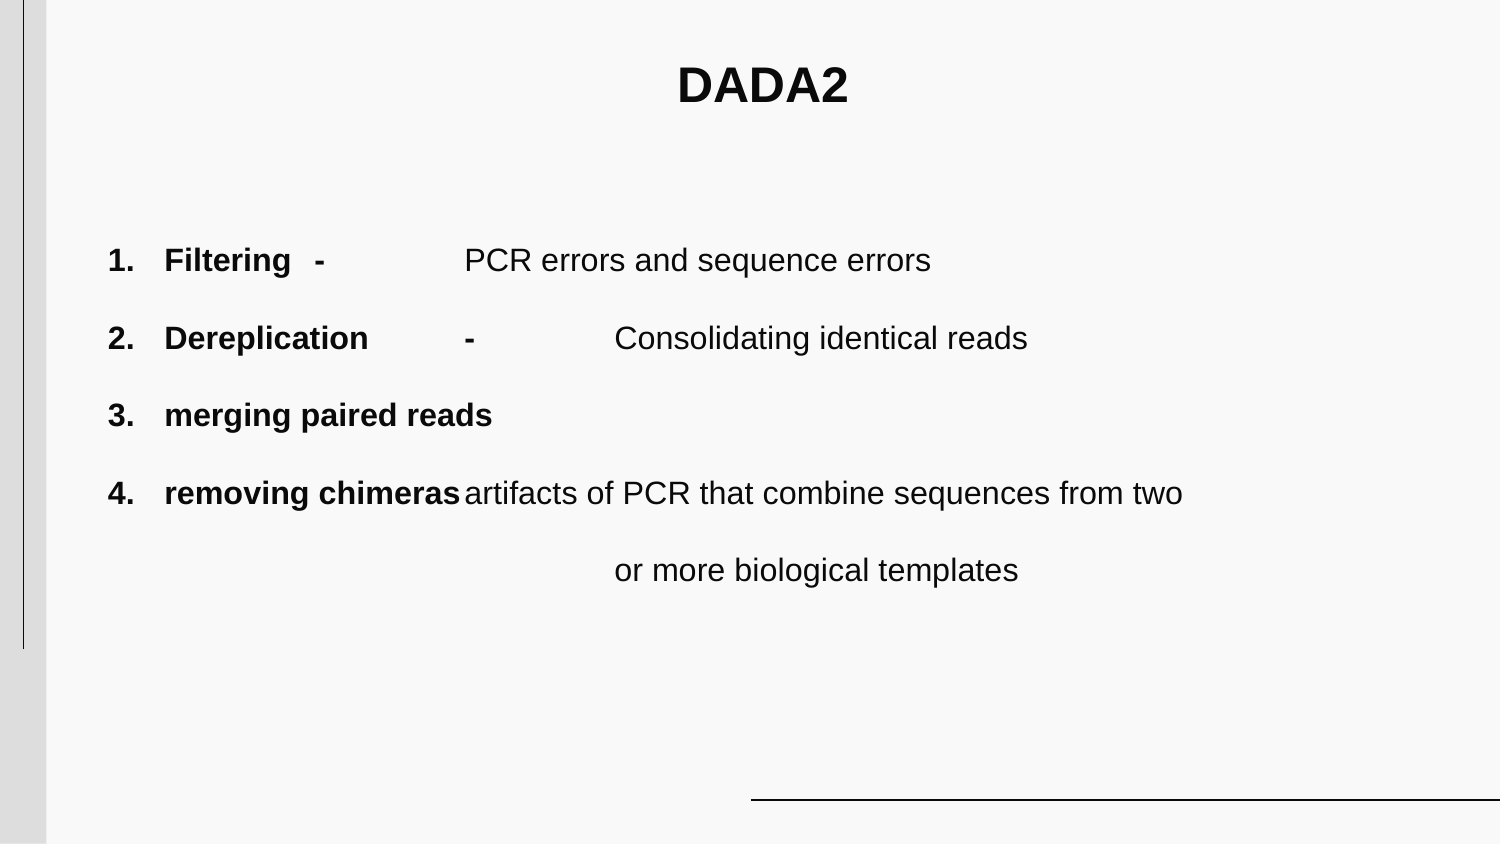

DADA2
Filtering	-	PCR errors and sequence errors
Dereplication	-	Consolidating identical reads
merging paired reads
removing chimeras	artifacts of PCR that combine sequences from two 				or more biological templates